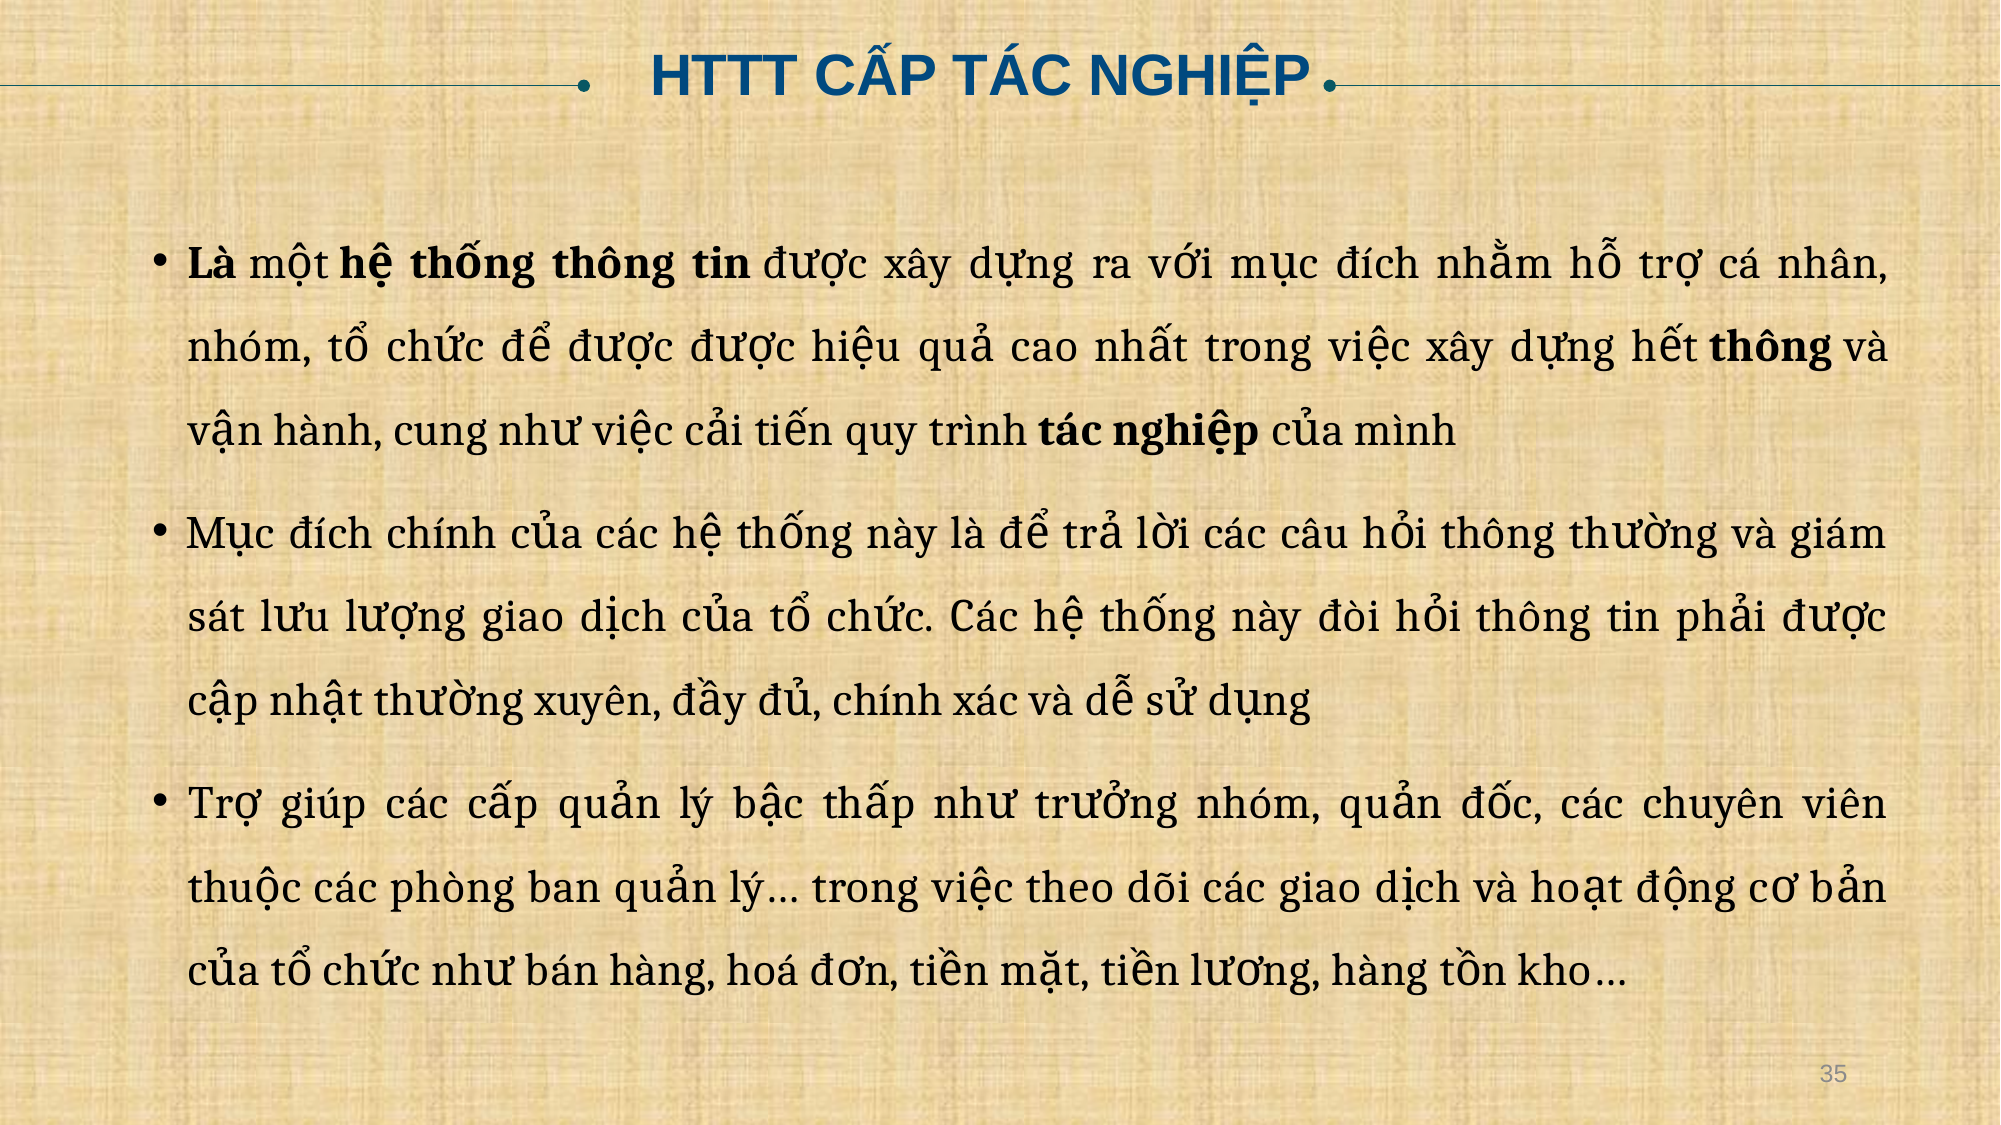

HTTT CẤP TÁC NGHIỆP
Là một hệ thống thông tin được xây dựng ra với mục đích nhằm hỗ trợ cá nhân, nhóm, tổ chức để được được hiệu quả cao nhất trong việc xây dựng hết thông và vận hành, cung như việc cải tiến quy trình tác nghiệp của mình
Mục đích chính của các hệ thống này là để trả lời các câu hỏi thông thường và giám sát lưu lượng giao dịch của tổ chức. Các hệ thống này đòi hỏi thông tin phải được cập nhật thường xuyên, đầy đủ, chính xác và dễ sử dụng
Trợ giúp các cấp quản lý bậc thấp như trưởng nhóm, quản đốc, các chuyên viên thuộc các phòng ban quản lý… trong việc theo dõi các giao dịch và hoạt động cơ bản của tổ chức như bán hàng, hoá đơn, tiền mặt, tiền lương, hàng tồn kho…

35